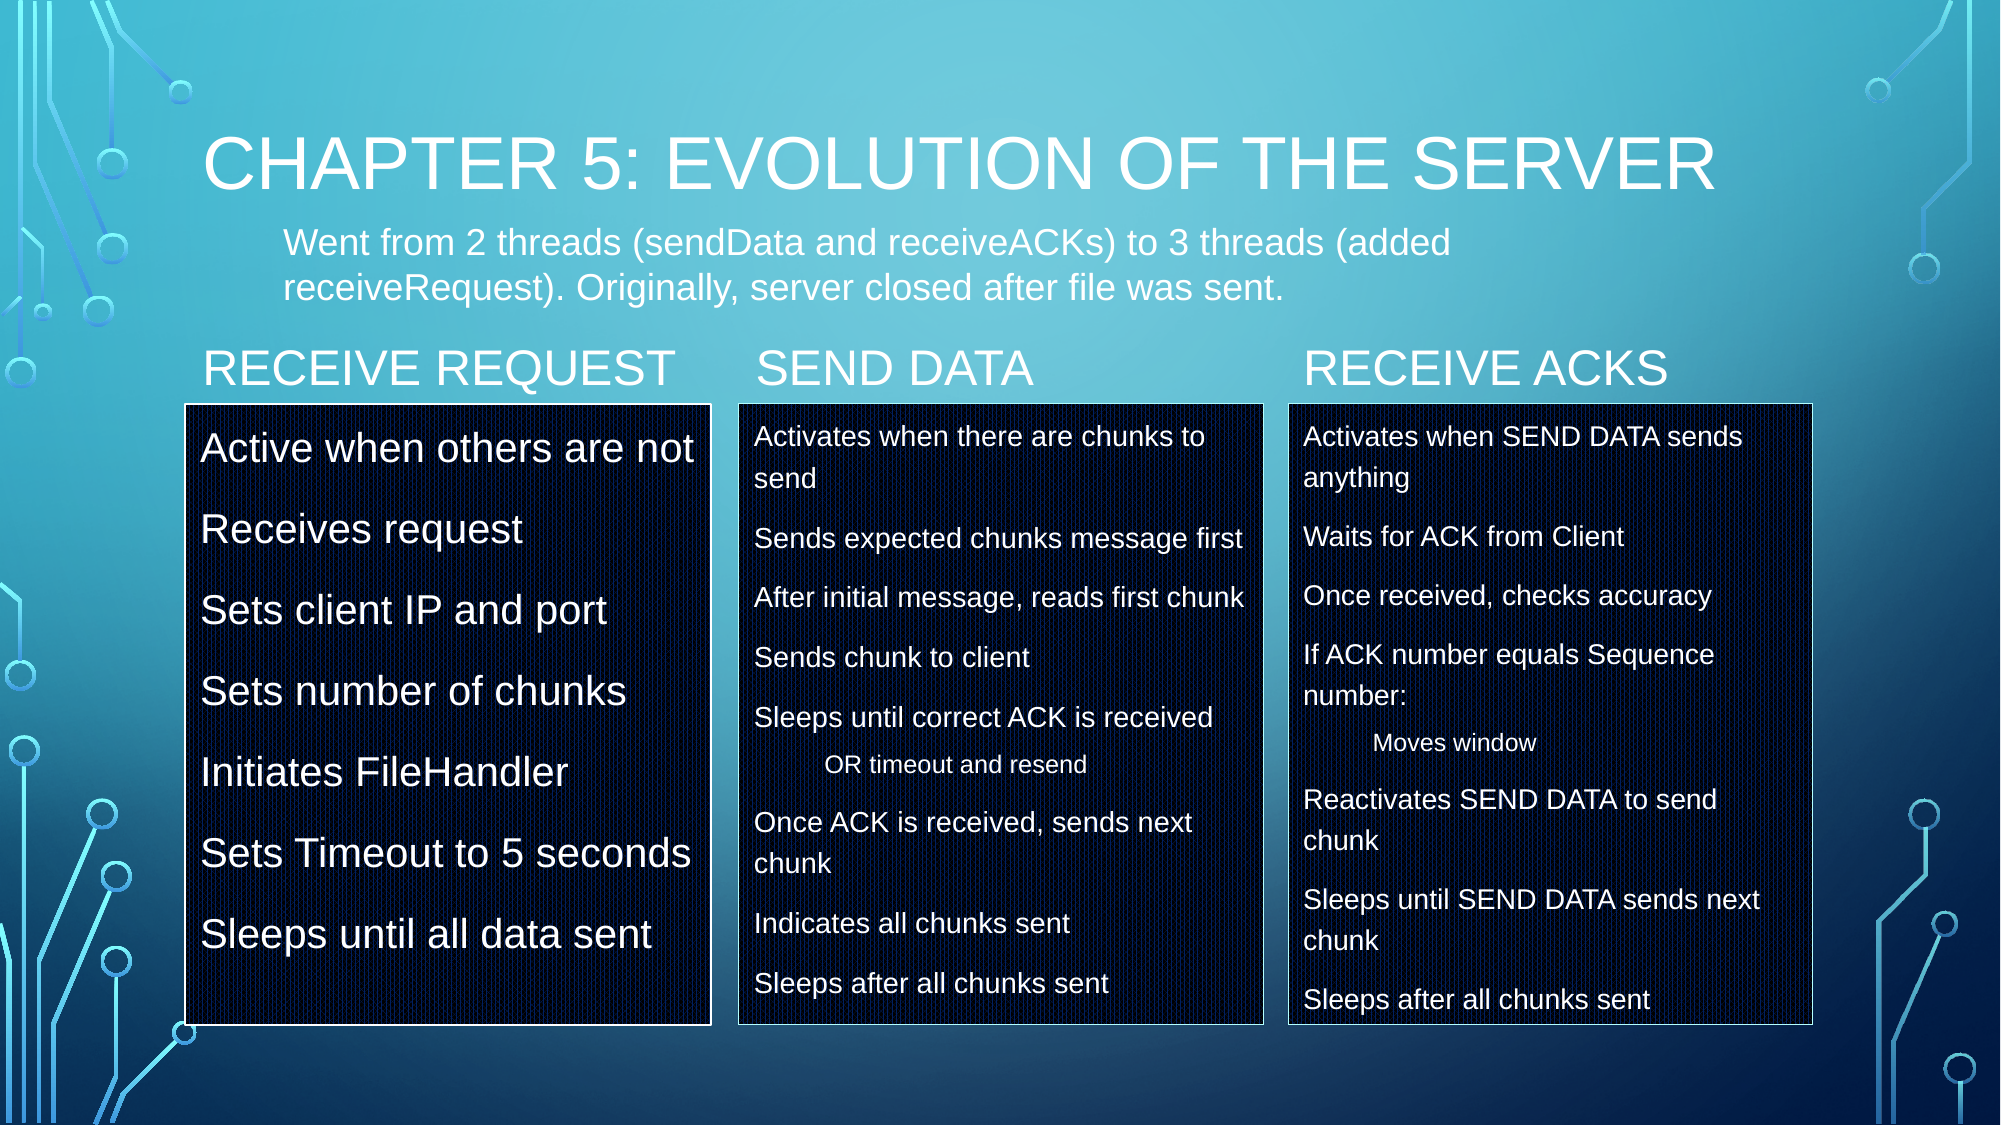

# Chapter 5: evolution of the server
Went from 2 threads (sendData and receiveACKs) to 3 threads (added receiveRequest). Originally, server closed after file was sent.
Receive request
Send data
Receive acks
Activates when SEND DATA sends anything
Waits for ACK from Client
Once received, checks accuracy
If ACK number equals Sequence number:
Moves window
Reactivates SEND DATA to send chunk
Sleeps until SEND DATA sends next chunk
Sleeps after all chunks sent
Active when others are not
Receives request
Sets client IP and port
Sets number of chunks
Initiates FileHandler
Sets Timeout to 5 seconds
Sleeps until all data sent
Activates when there are chunks to send
Sends expected chunks message first
After initial message, reads first chunk
Sends chunk to client
Sleeps until correct ACK is received
OR timeout and resend
Once ACK is received, sends next chunk
Indicates all chunks sent
Sleeps after all chunks sent